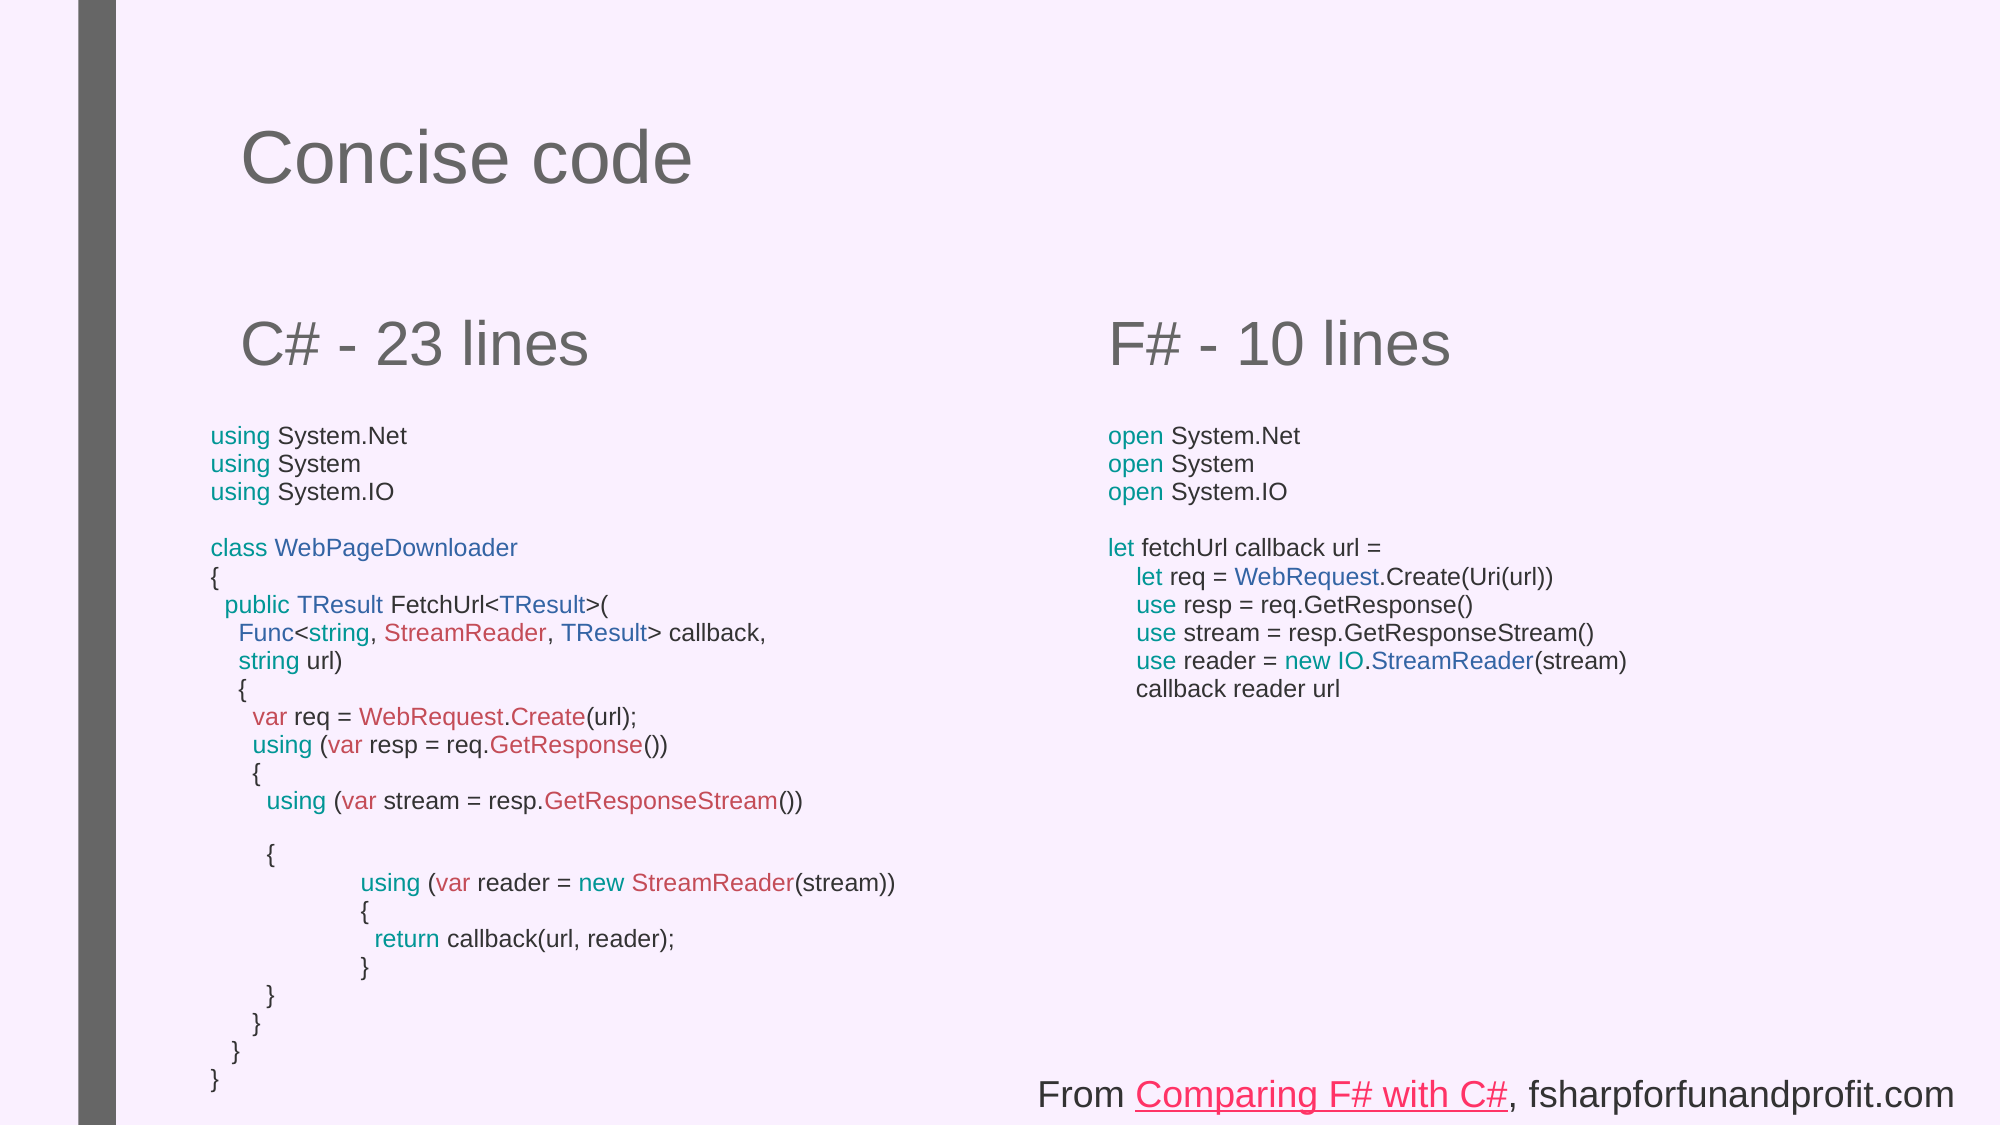

# Concise code
C# - 23 lines
F# - 10 lines
using System.Net
using System
using System.IO
class WebPageDownloader
{
  public TResult FetchUrl<TResult>(
    Func<string, StreamReader, TResult> callback,
    string url)
    {
      var req = WebRequest.Create(url);
      using (var resp = req.GetResponse())
      {
        using (var stream = resp.GetResponseStream())
        {
	using (var reader = new StreamReader(stream))
	{
	  return callback(url, reader);
	}
        }
      }
   }
}
open System.Net
open System
open System.IO
let fetchUrl callback url =
    let req = WebRequest.Create(Uri(url))
    use resp = req.GetResponse()
    use stream = resp.GetResponseStream()
    use reader = new IO.StreamReader(stream)
    callback reader url
From Comparing F# with C#, fsharpforfunandprofit.com